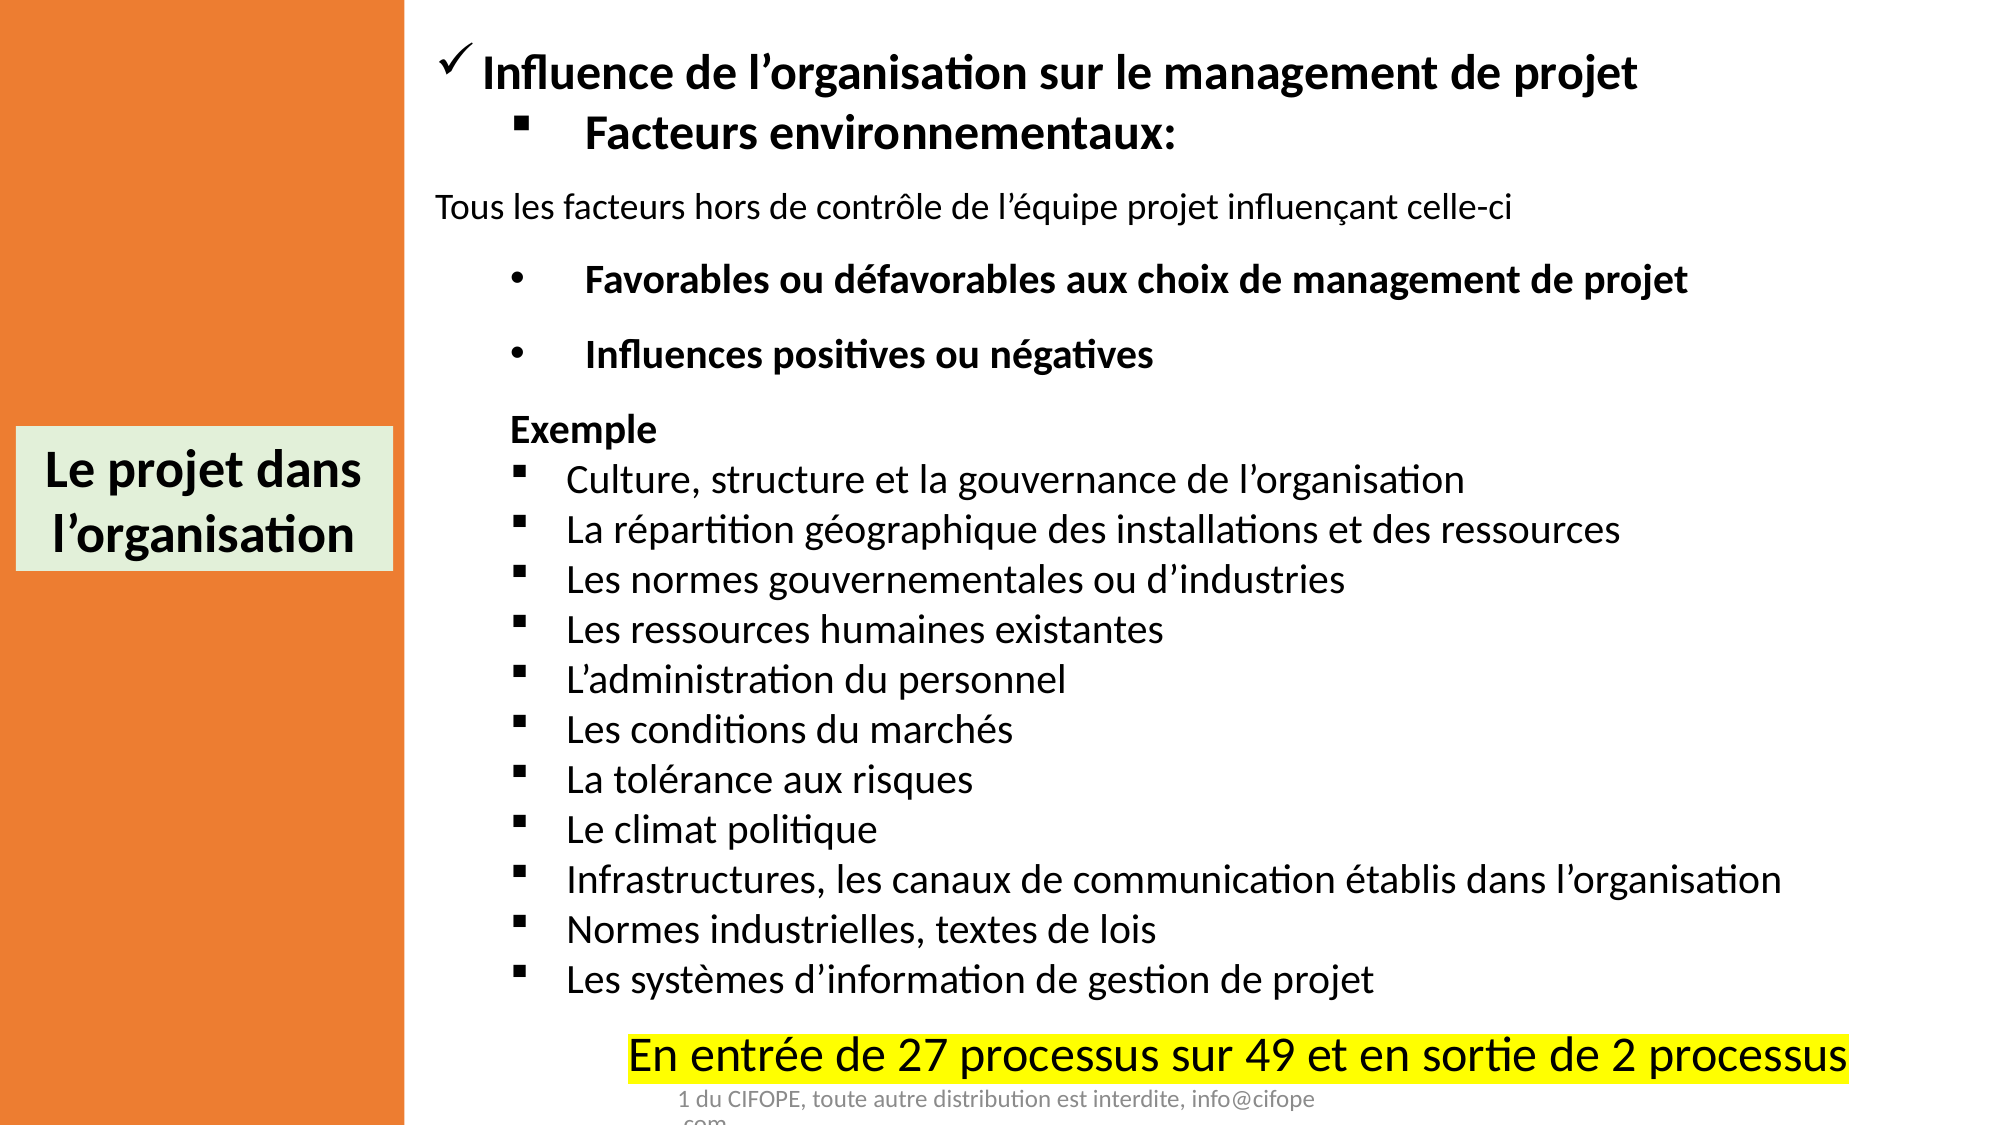

Influence de l’organisation sur le management de projet
Facteurs environnementaux:

Tous les facteurs hors de contrôle de l’équipe projet influençant celle-ci
Favorables ou défavorables aux choix de management de projet
Influences positives ou négatives
Exemple
Culture, structure et la gouvernance de l’organisation
La répartition géographique des installations et des ressources
Les normes gouvernementales ou d’industries
Les ressources humaines existantes
L’administration du personnel
Les conditions du marchés
La tolérance aux risques
Le climat politique
Infrastructures, les canaux de communication établis dans l’organisation
Normes industrielles, textes de lois
Les systèmes d’information de gestion de projet

En entrée de 27 processus sur 49 et en sortie de 2 processus
Le projet dans l’organisation
Ce document est exclusivement réservé aux séminaristes du F61 du CIFOPE, toute autre distribution est interdite, info@cifope.com